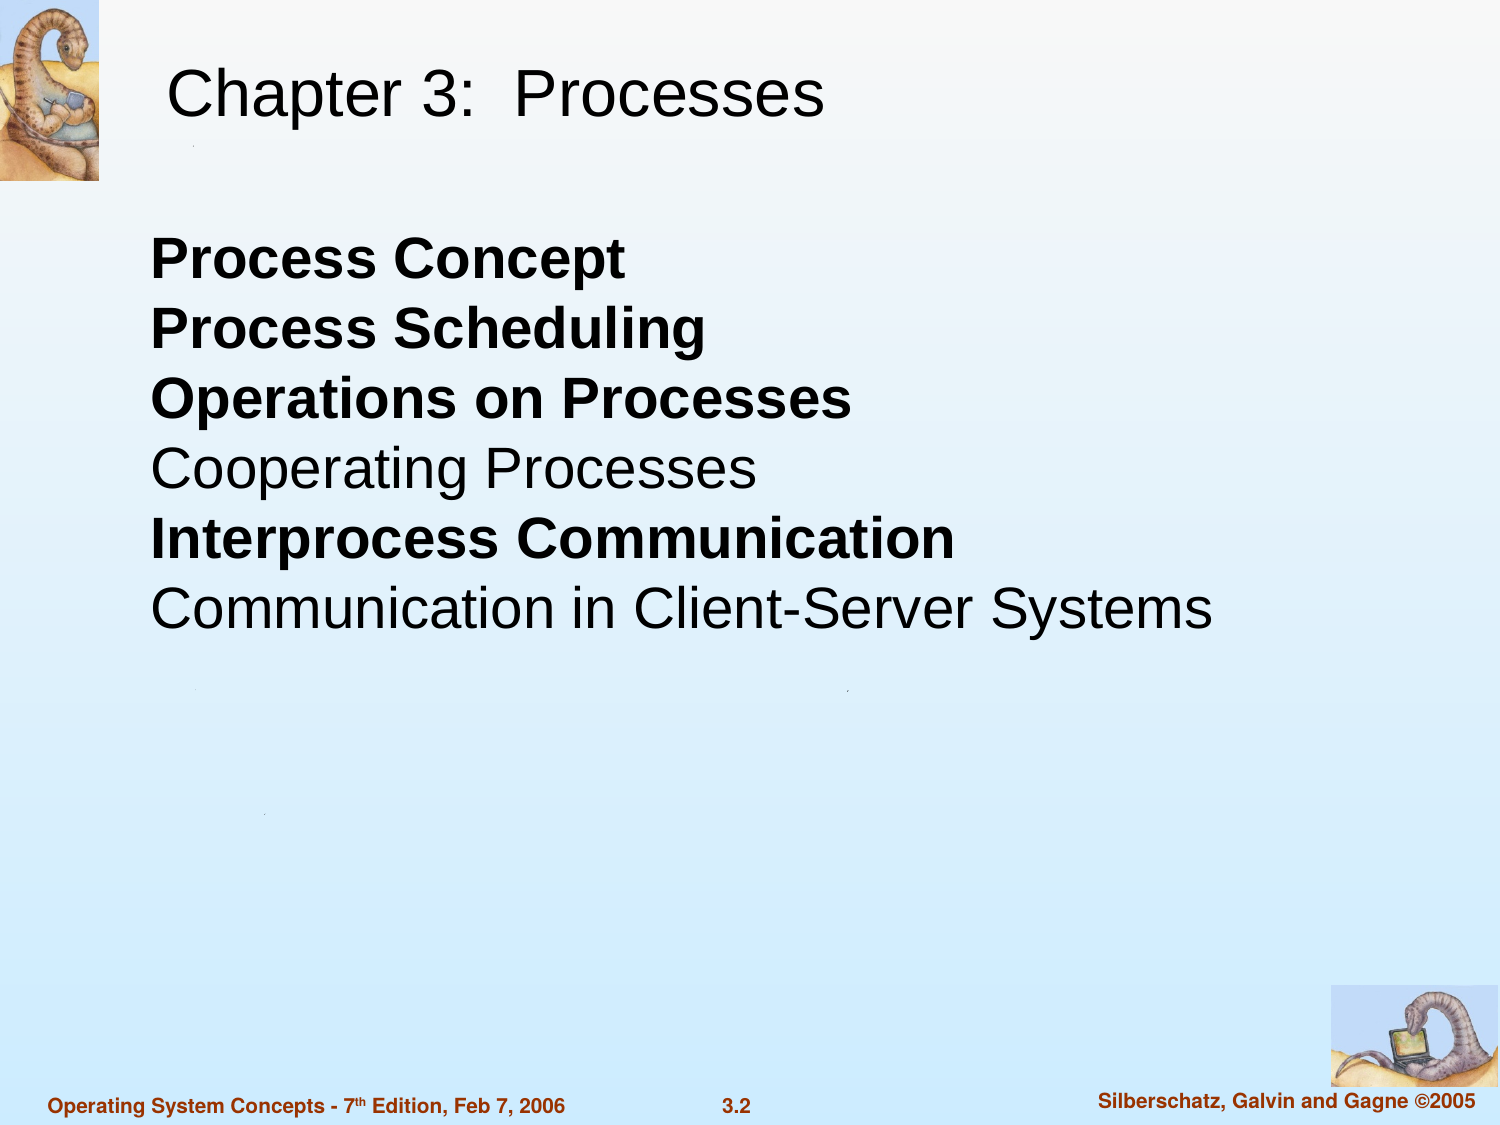

Chapter 3:  Processes
Process Concept
Process Scheduling
Operations on Processes
Cooperating Processes
Interprocess Communication
Communication in Client-Server Systems